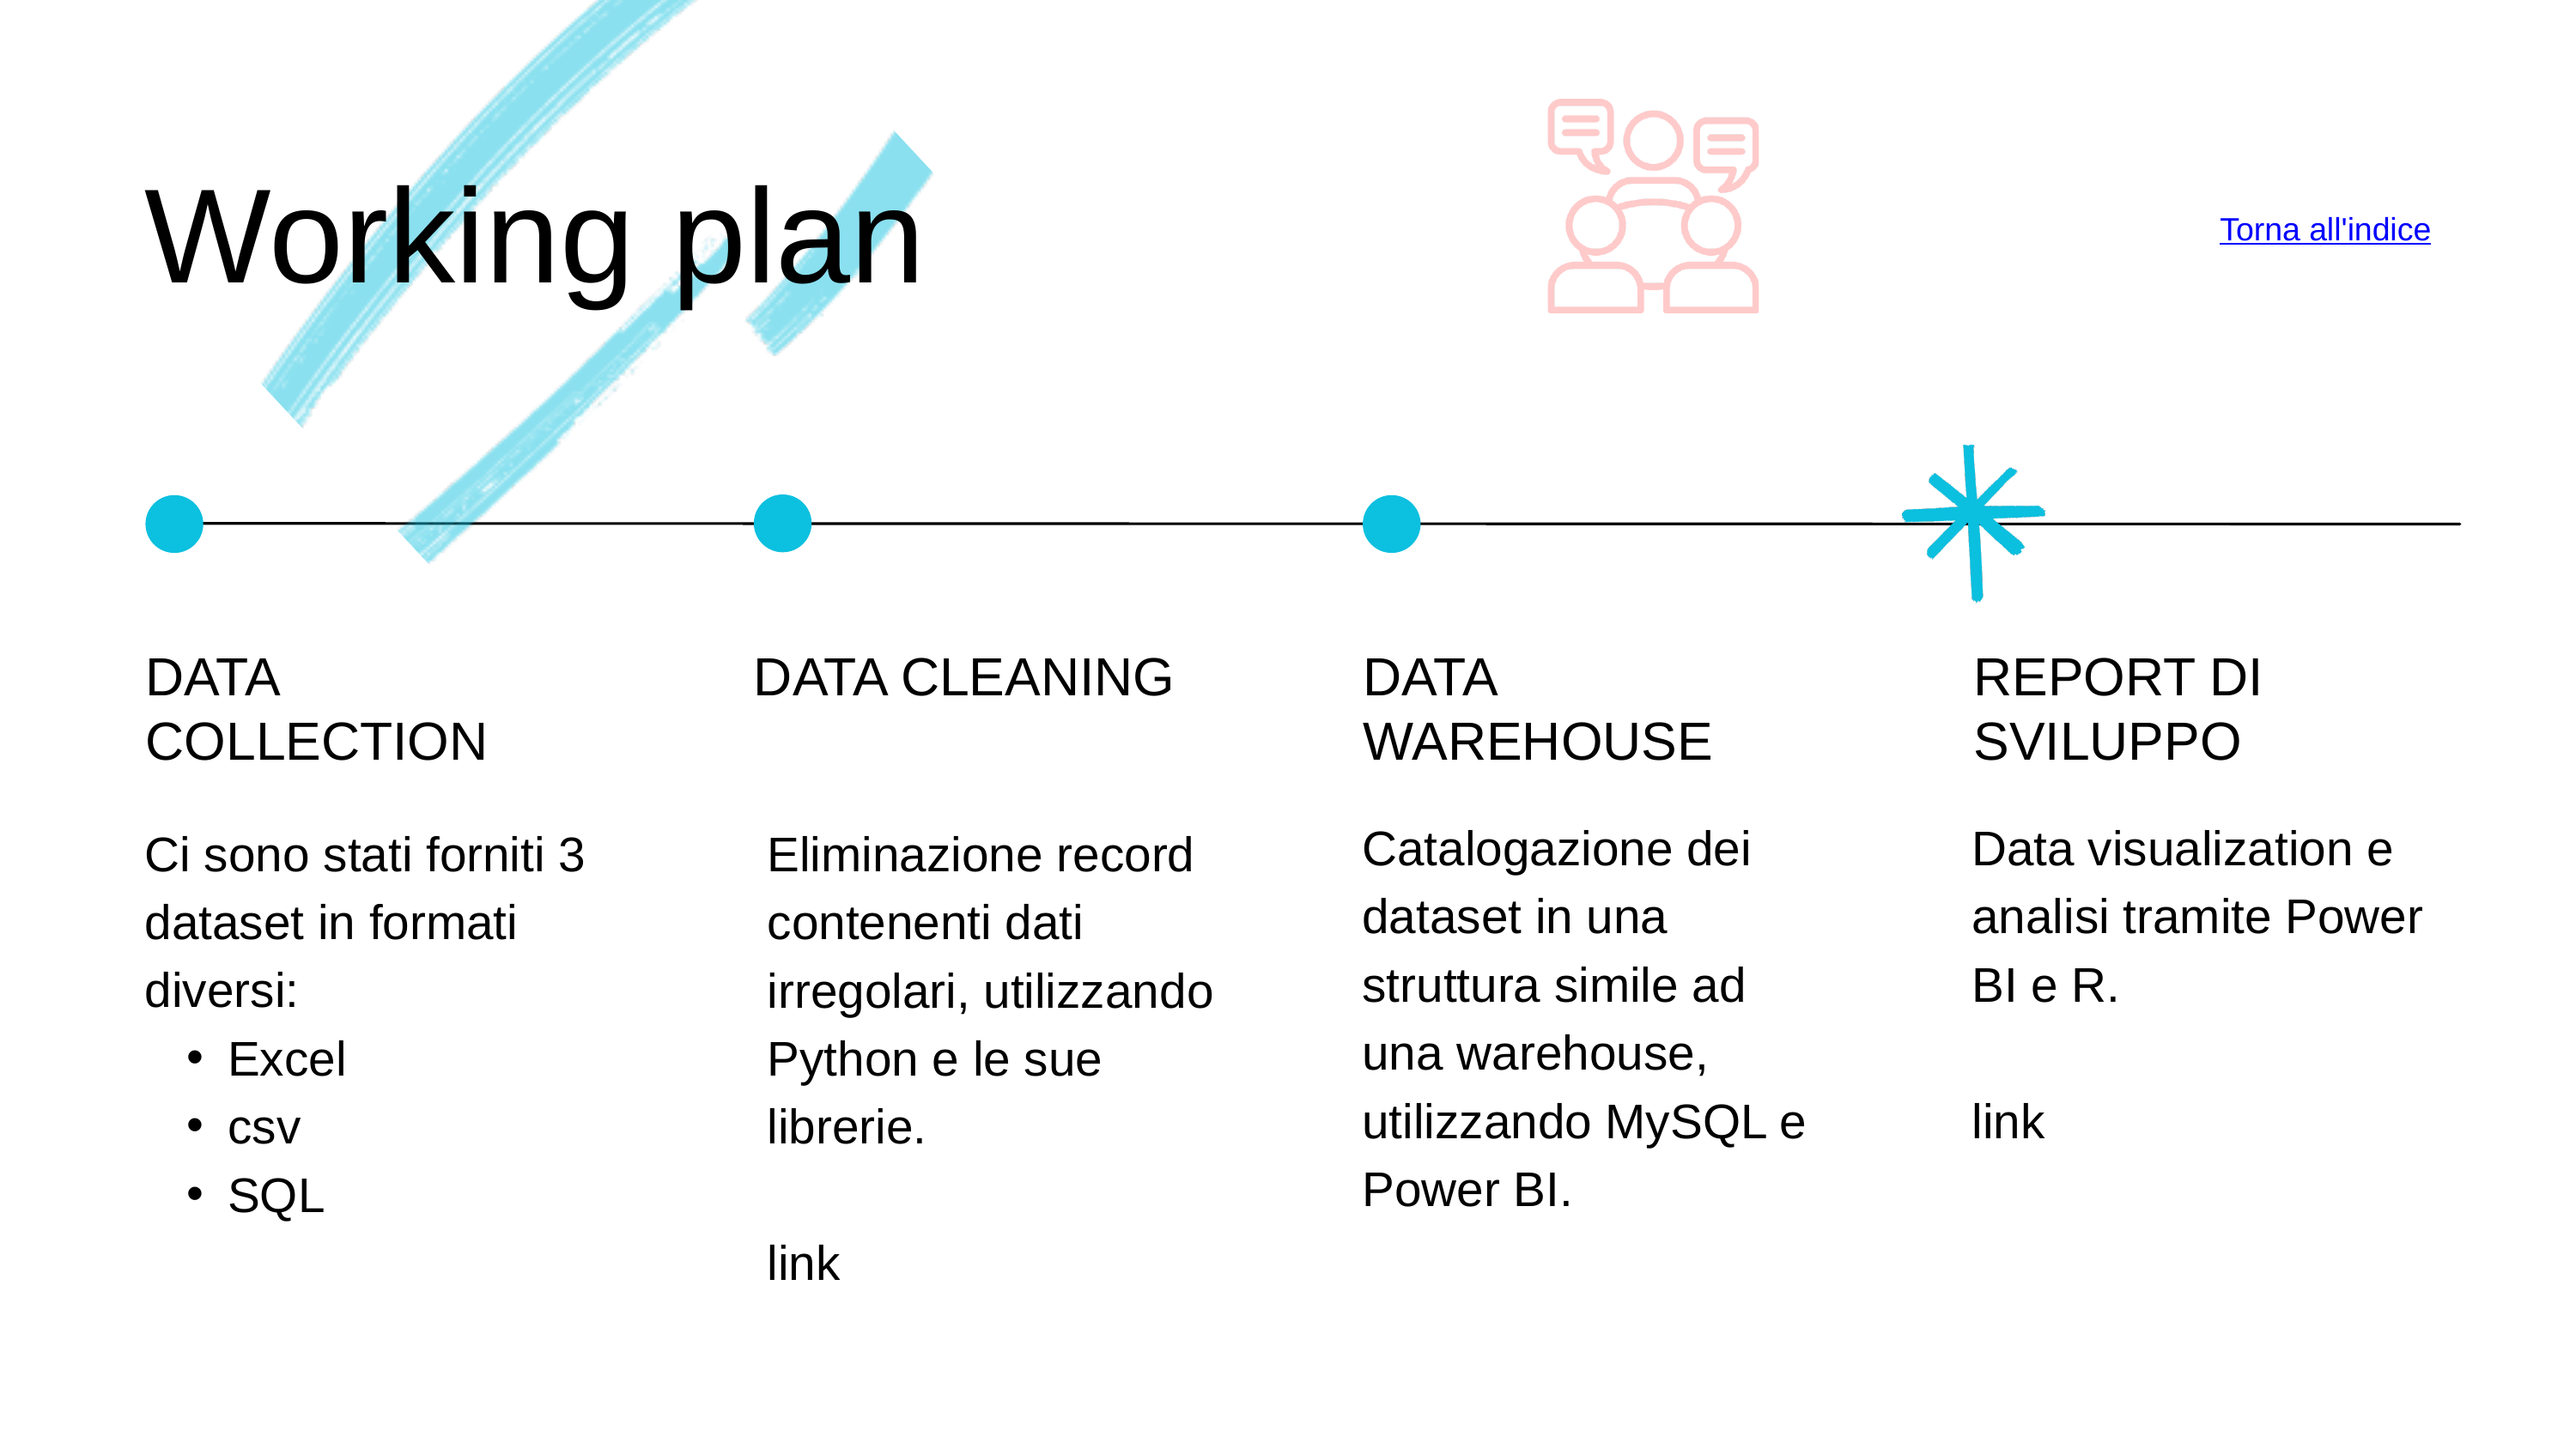

Working plan
Torna all'indice

DATA COLLECTION
DATA CLEANING
DATA WAREHOUSE
REPORT DI SVILUPPO
Catalogazione dei dataset in una struttura simile ad una warehouse, utilizzando MySQL e Power BI.
Data visualization e analisi tramite Power BI e R.

link
Ci sono stati forniti 3 dataset in formati diversi:
Excel
csv
SQL
Eliminazione record contenenti dati irregolari, utilizzando Python e le sue librerie.

link